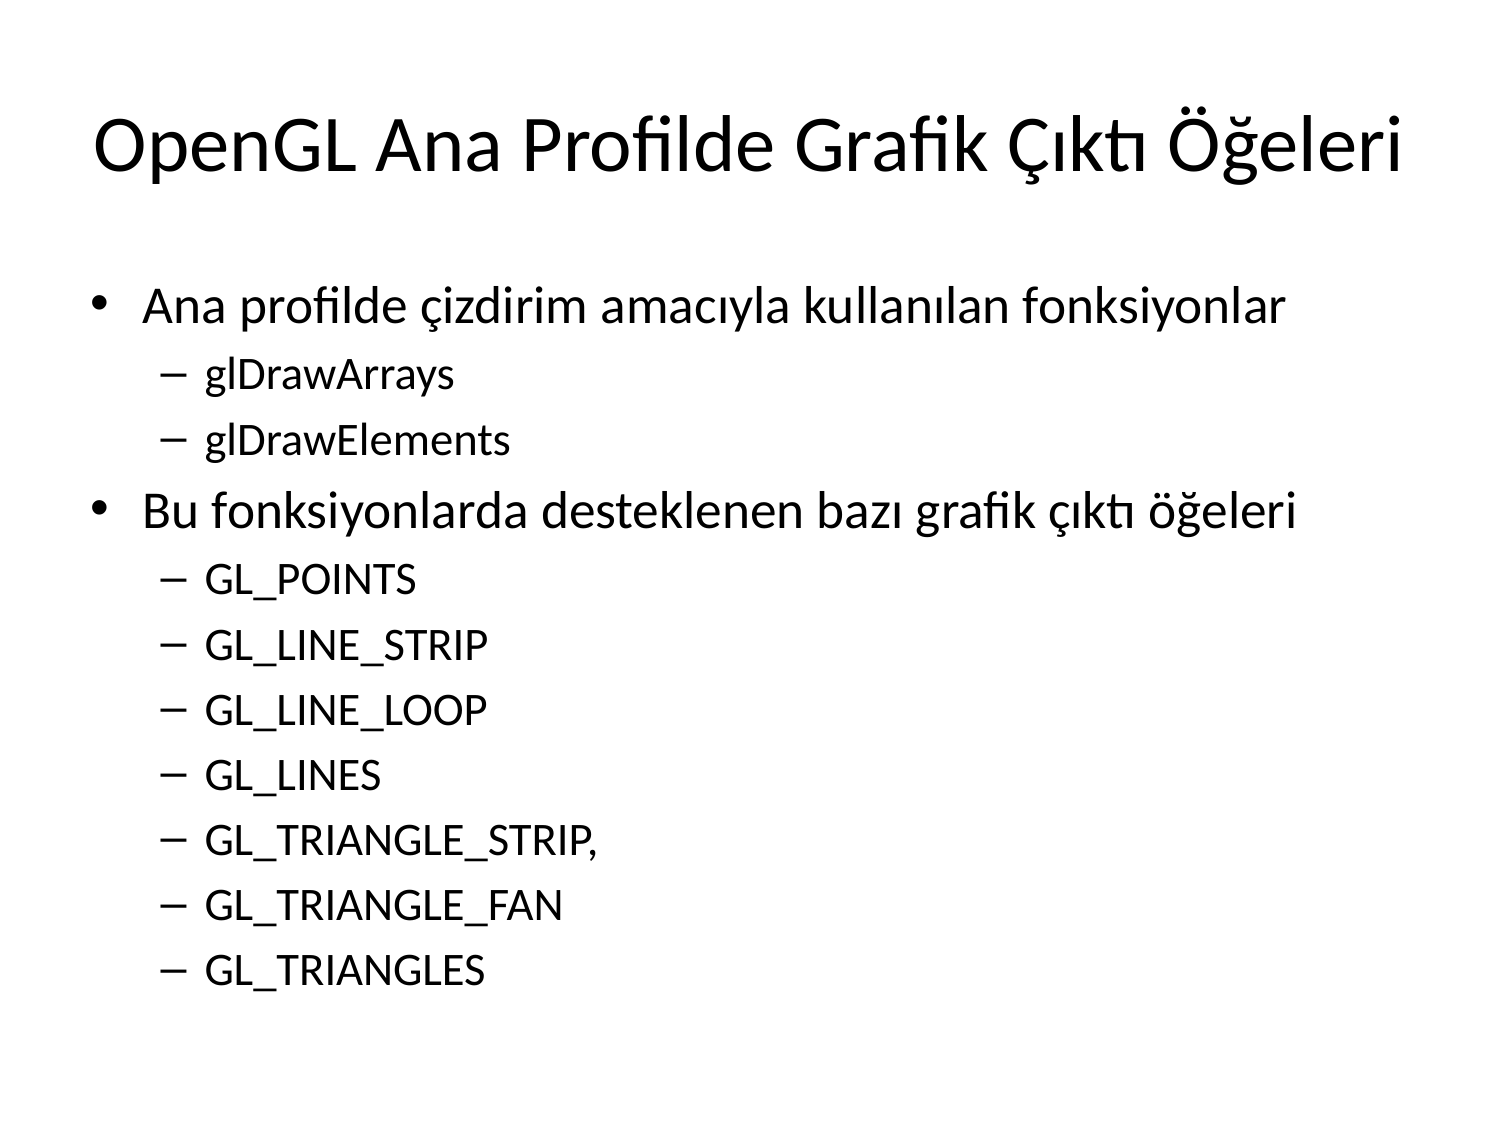

# OpenGL Ana Profilde Grafik Çıktı Öğeleri
Ana profilde çizdirim amacıyla kullanılan fonksiyonlar
glDrawArrays
glDrawElements
Bu fonksiyonlarda desteklenen bazı grafik çıktı öğeleri
GL_POINTS
GL_LINE_STRIP
GL_LINE_LOOP
GL_LINES
GL_TRIANGLE_STRIP,
GL_TRIANGLE_FAN
GL_TRIANGLES